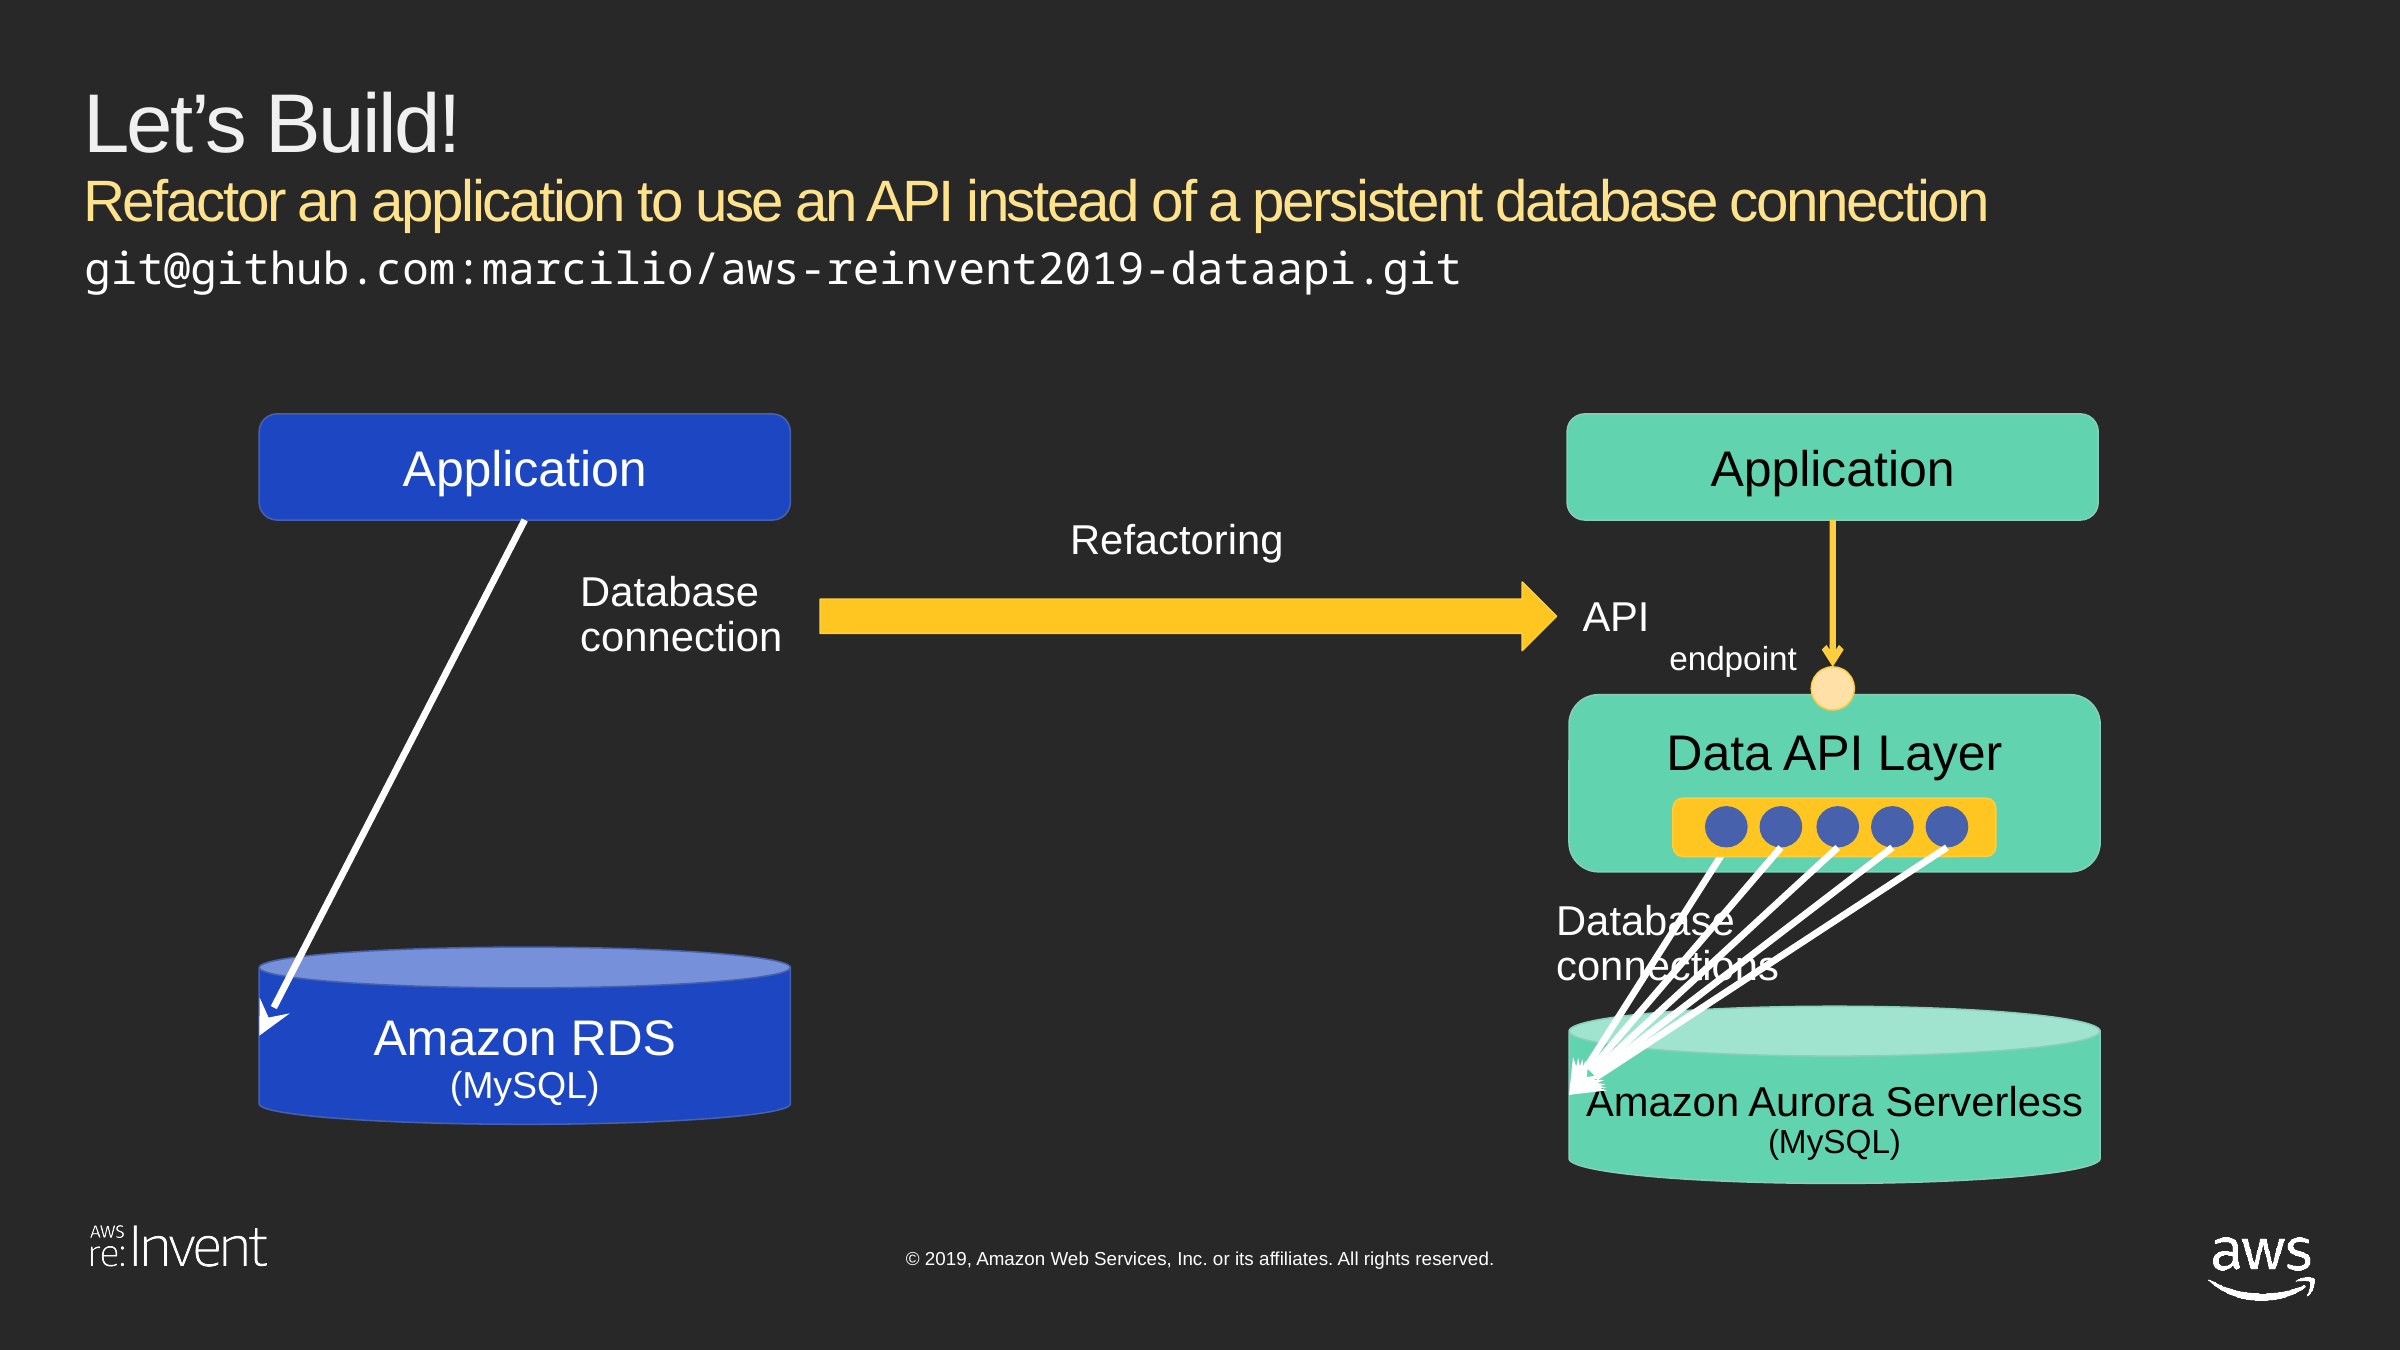

# Let’s Build! Refactor an application to use an API instead of a persistent database connection
git@github.com:marcilio/aws-reinvent2019-dataapi.git
Application
Application
Refactoring
Database
connection
API

endpoint

Data API Layer

Database
connections
Amazon RDS
(MySQL)
Amazon Aurora Serverless
(MySQL)